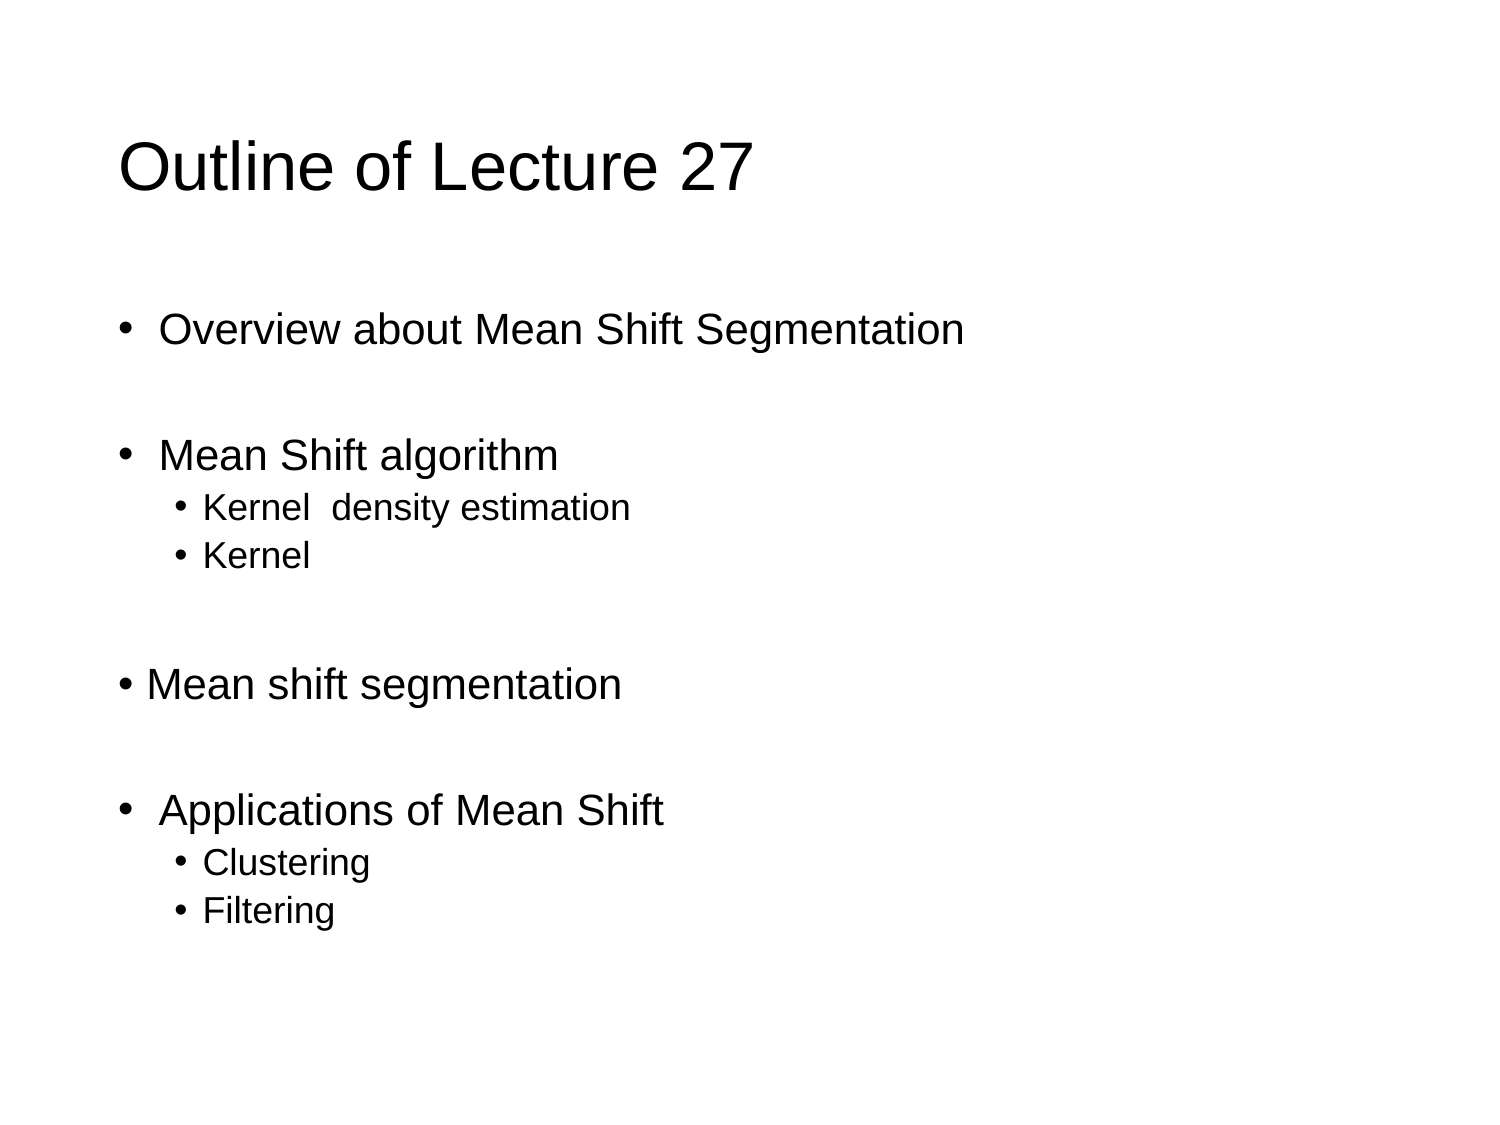

# Outline of Lecture 27
 Overview about Mean Shift Segmentation

 Mean Shift algorithm
Kernel  density estimation
Kernel

Mean shift segmentation

 Applications of Mean Shift
Clustering
Filtering